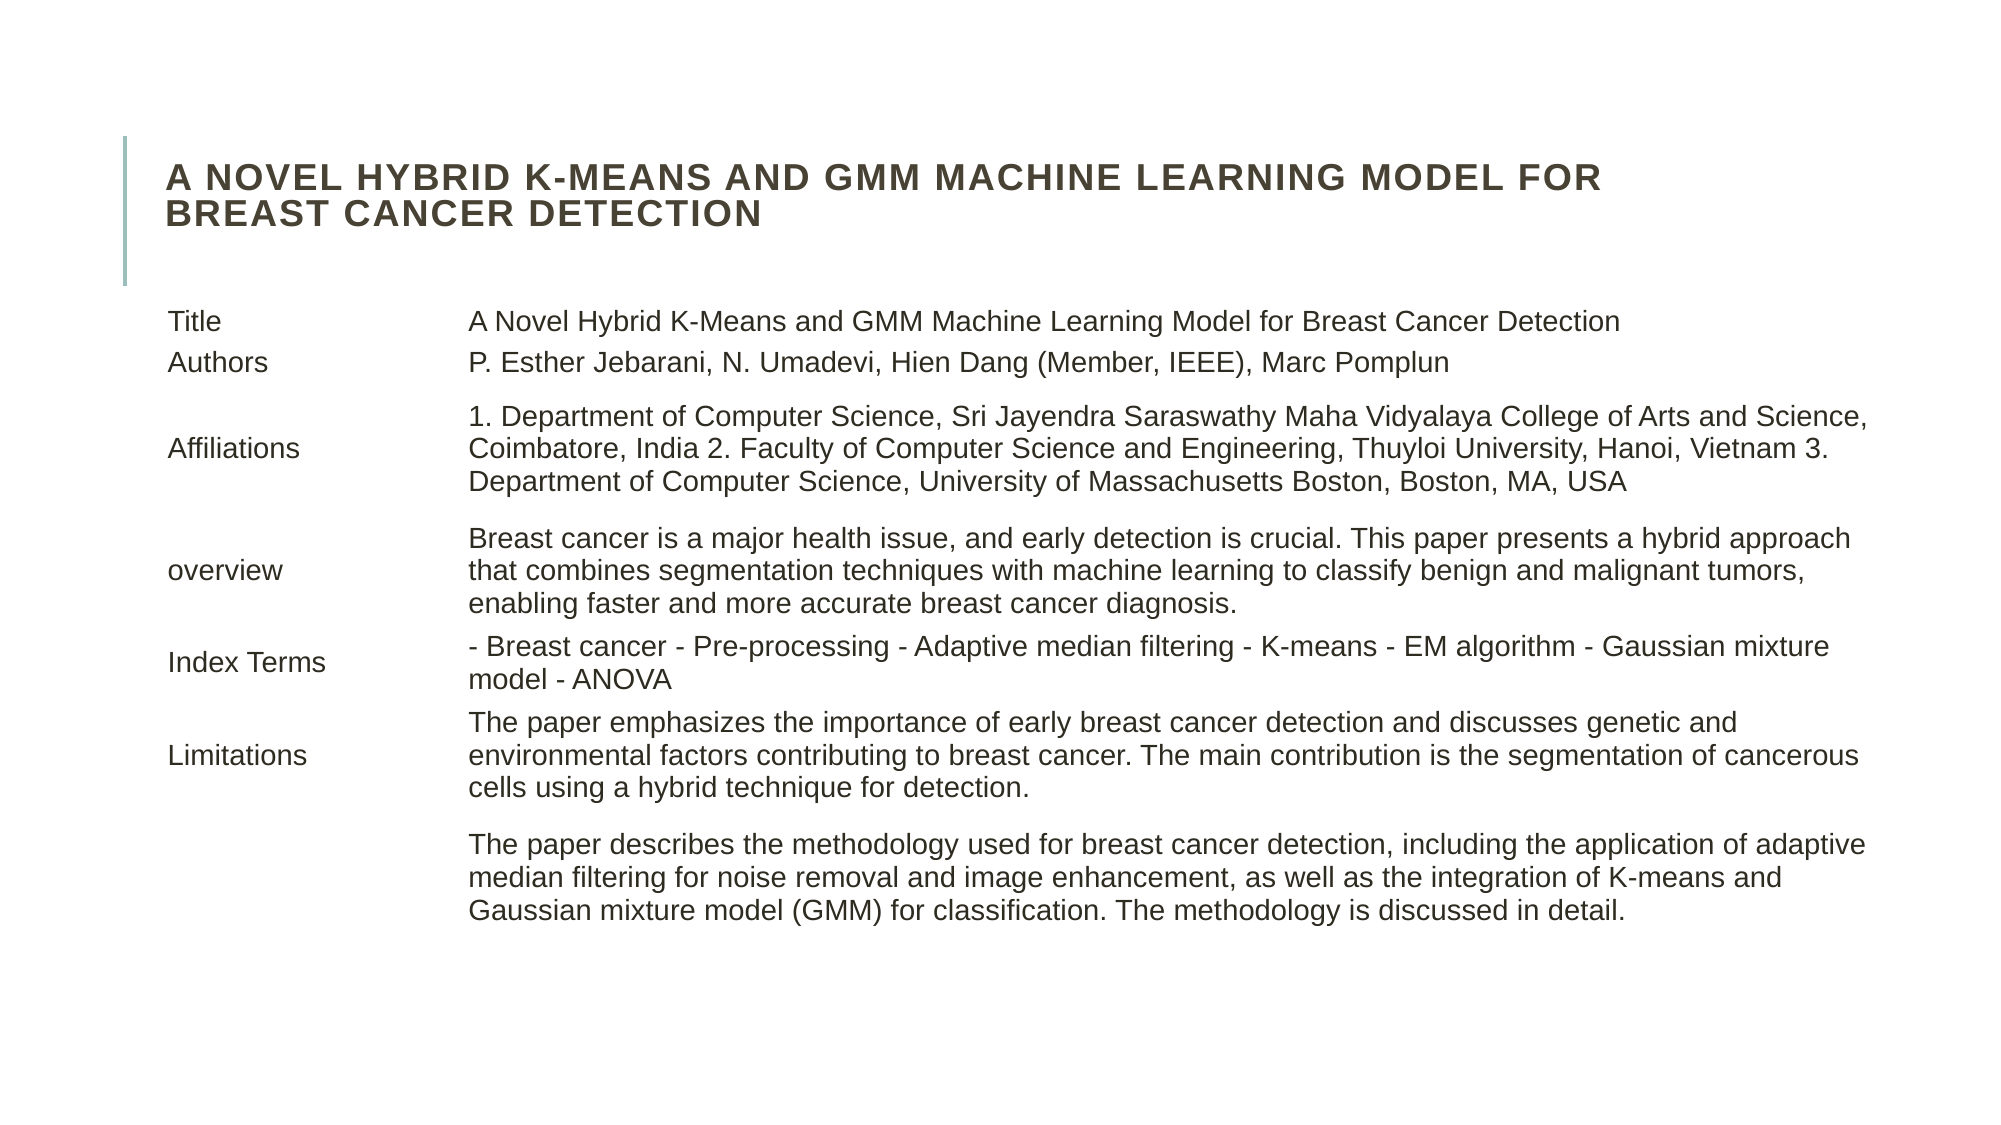

# A Novel Hybrid K-Means and GMM Machine Learning Model for Breast Cancer Detection
| Title | A Novel Hybrid K-Means and GMM Machine Learning Model for Breast Cancer Detection |
| --- | --- |
| Authors | P. Esther Jebarani, N. Umadevi, Hien Dang (Member, IEEE), Marc Pomplun |
| Affiliations | 1. Department of Computer Science, Sri Jayendra Saraswathy Maha Vidyalaya College of Arts and Science, Coimbatore, India 2. Faculty of Computer Science and Engineering, Thuyloi University, Hanoi, Vietnam 3. Department of Computer Science, University of Massachusetts Boston, Boston, MA, USA |
| overview | Breast cancer is a major health issue, and early detection is crucial. This paper presents a hybrid approach that combines segmentation techniques with machine learning to classify benign and malignant tumors, enabling faster and more accurate breast cancer diagnosis. |
| Index Terms | - Breast cancer - Pre-processing - Adaptive median filtering - K-means - EM algorithm - Gaussian mixture model - ANOVA |
| Limitations | The paper emphasizes the importance of early breast cancer detection and discusses genetic and environmental factors contributing to breast cancer. The main contribution is the segmentation of cancerous cells using a hybrid technique for detection. |
|  | The paper describes the methodology used for breast cancer detection, including the application of adaptive median filtering for noise removal and image enhancement, as well as the integration of K-means and Gaussian mixture model (GMM) for classification. The methodology is discussed in detail. |